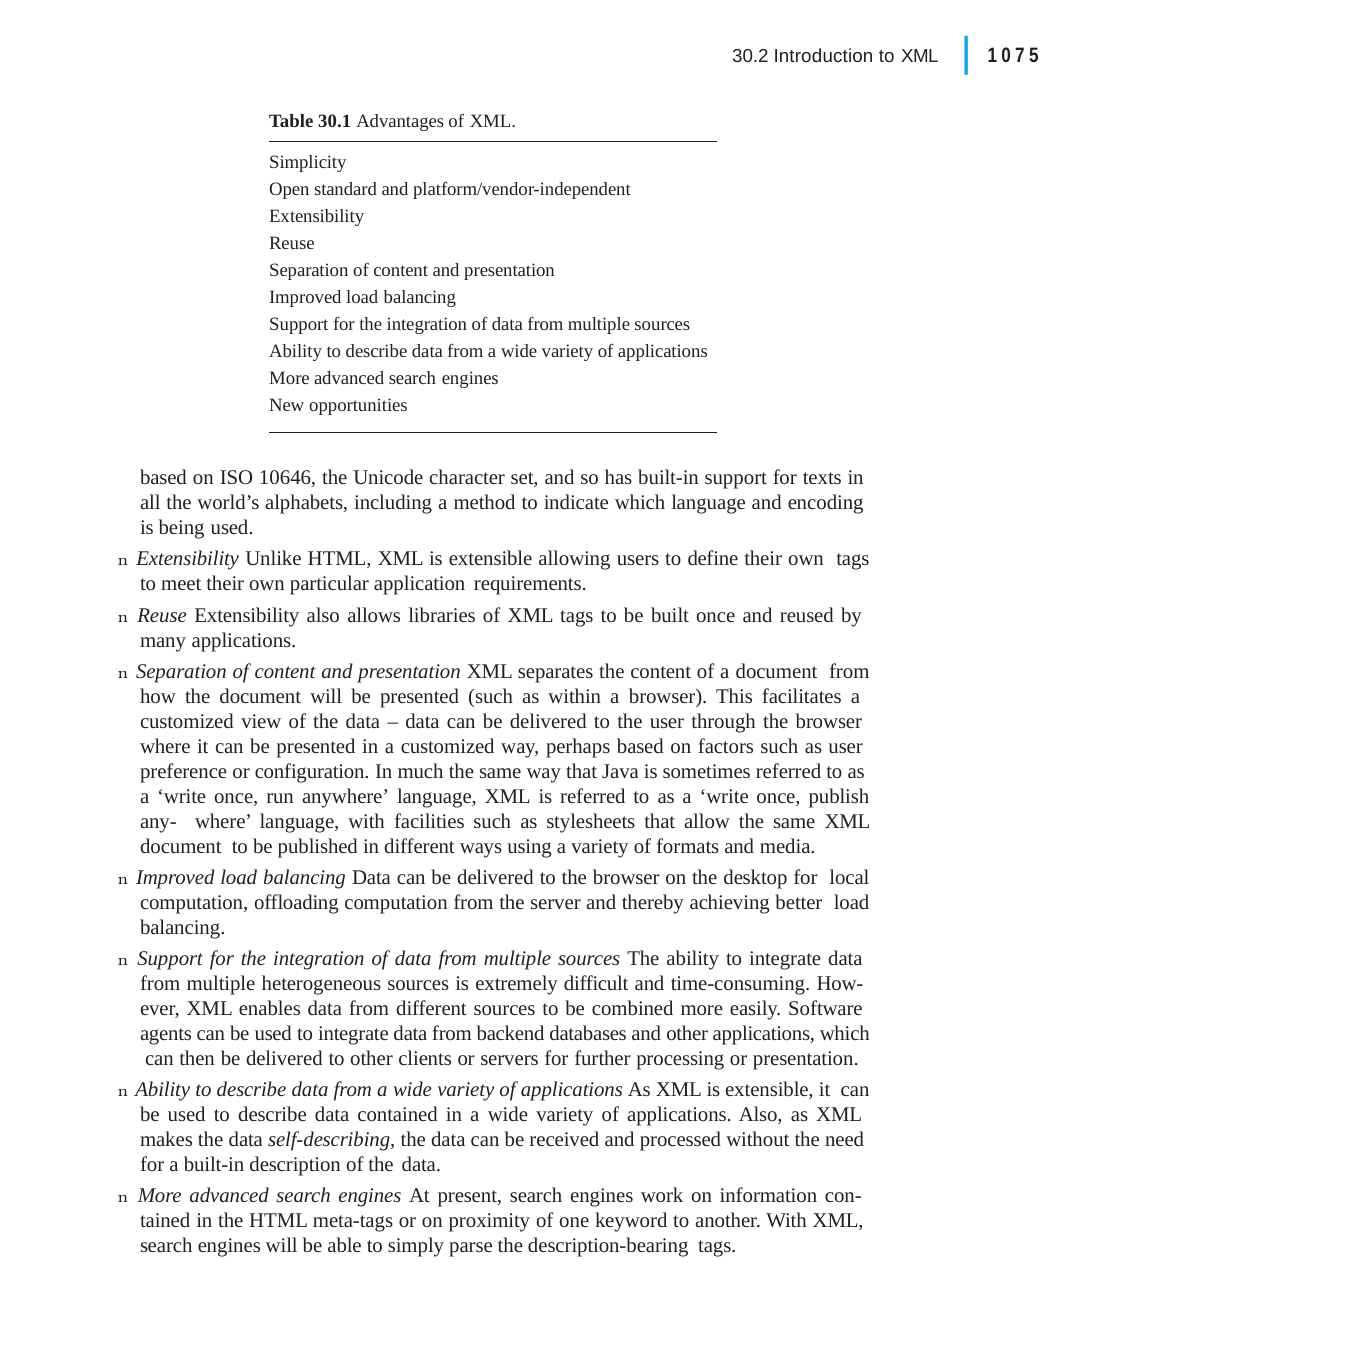

|
1075
30.2 Introduction to XML
Table 30.1 Advantages of XML.
Simplicity
Open standard and platform/vendor-independent  Extensibility
Reuse
Separation of content and presentation  Improved load balancing
Support for the integration of data from multiple sources  Ability to describe data from a wide variety of applications  More advanced search engines
New opportunities

based on ISO 10646, the Unicode character set, and so has built-in support for texts in  all the world’s alphabets, including a method to indicate which language and encoding  is being used.
n Extensibility Unlike HTML, XML is extensible allowing users to define their own  tags to meet their own particular application requirements.
n Reuse Extensibility also allows libraries of XML tags to be built once and reused by  many applications.
n Separation of content and presentation XML separates the content of a document  from how the document will be presented (such as within a browser). This facilitates a  customized view of the data – data can be delivered to the user through the browser  where it can be presented in a customized way, perhaps based on factors such as user  preference or configuration. In much the same way that Java is sometimes referred to as  a ‘write once, run anywhere’ language, XML is referred to as a ‘write once, publish any-  where’ language, with facilities such as stylesheets that allow the same XML document  to be published in different ways using a variety of formats and media.
n Improved load balancing Data can be delivered to the browser on the desktop for  local computation, offloading computation from the server and thereby achieving better  load balancing.
n Support for the integration of data from multiple sources The ability to integrate data  from multiple heterogeneous sources is extremely difficult and time-consuming. How-  ever, XML enables data from different sources to be combined more easily. Software  agents can be used to integrate data from backend databases and other applications, which  can then be delivered to other clients or servers for further processing or presentation.
n Ability to describe data from a wide variety of applications As XML is extensible, it  can be used to describe data contained in a wide variety of applications. Also, as XML  makes the data self-describing, the data can be received and processed without the need  for a built-in description of the data.
n More advanced search engines At present, search engines work on information con-  tained in the HTML meta-tags or on proximity of one keyword to another. With XML,  search engines will be able to simply parse the description-bearing tags.